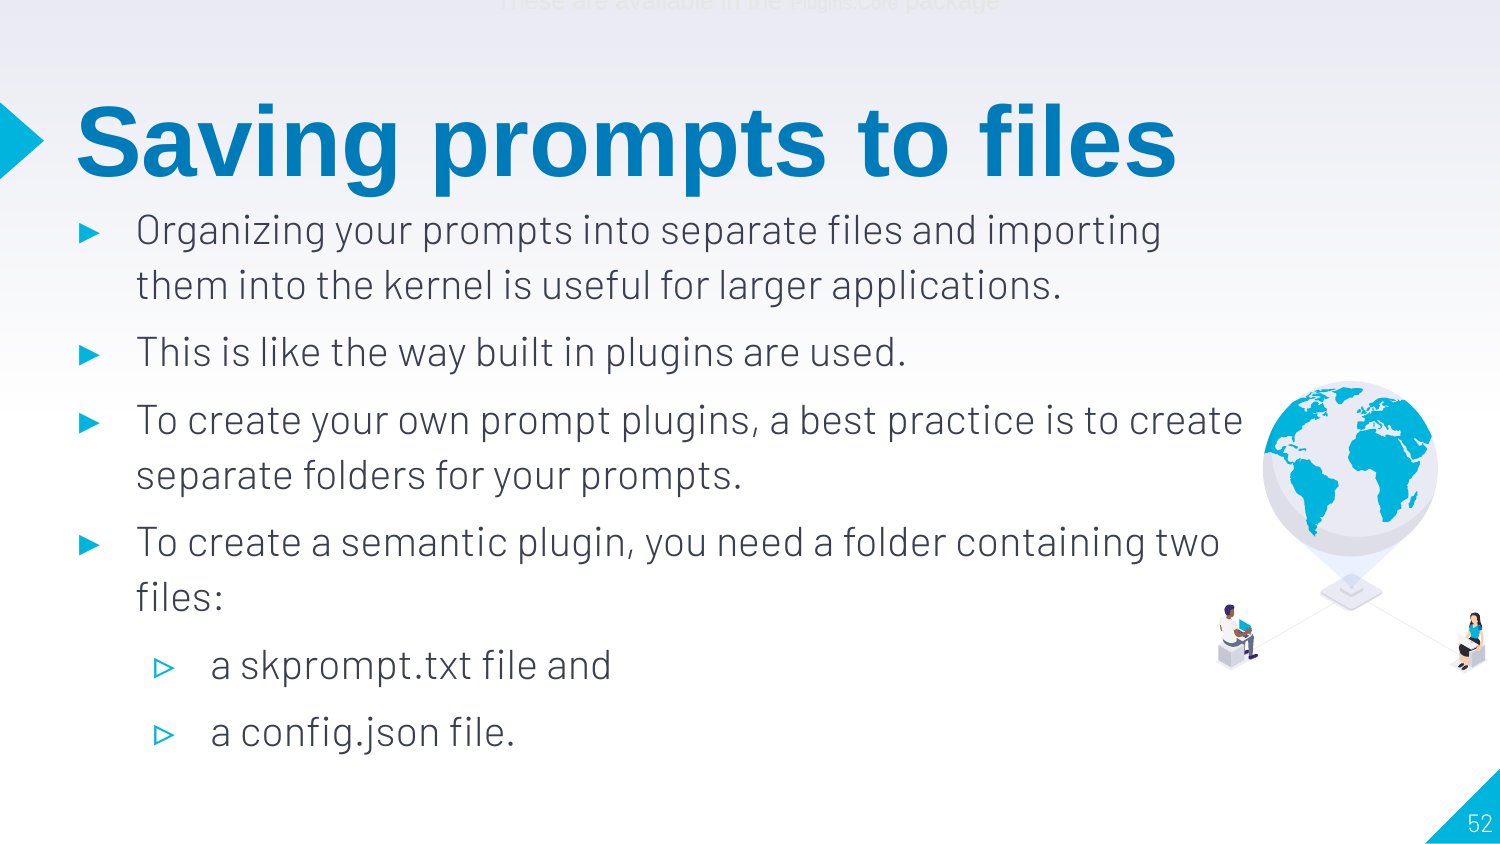

These are available in the Plugins.Core package
# Saving prompts to files
Organizing your prompts into separate files and importing them into the kernel is useful for larger applications.
This is like the way built in plugins are used.
To create your own prompt plugins, a best practice is to create separate folders for your prompts.
To create a semantic plugin, you need a folder containing two files:
a skprompt.txt file and
a config.json file.

52